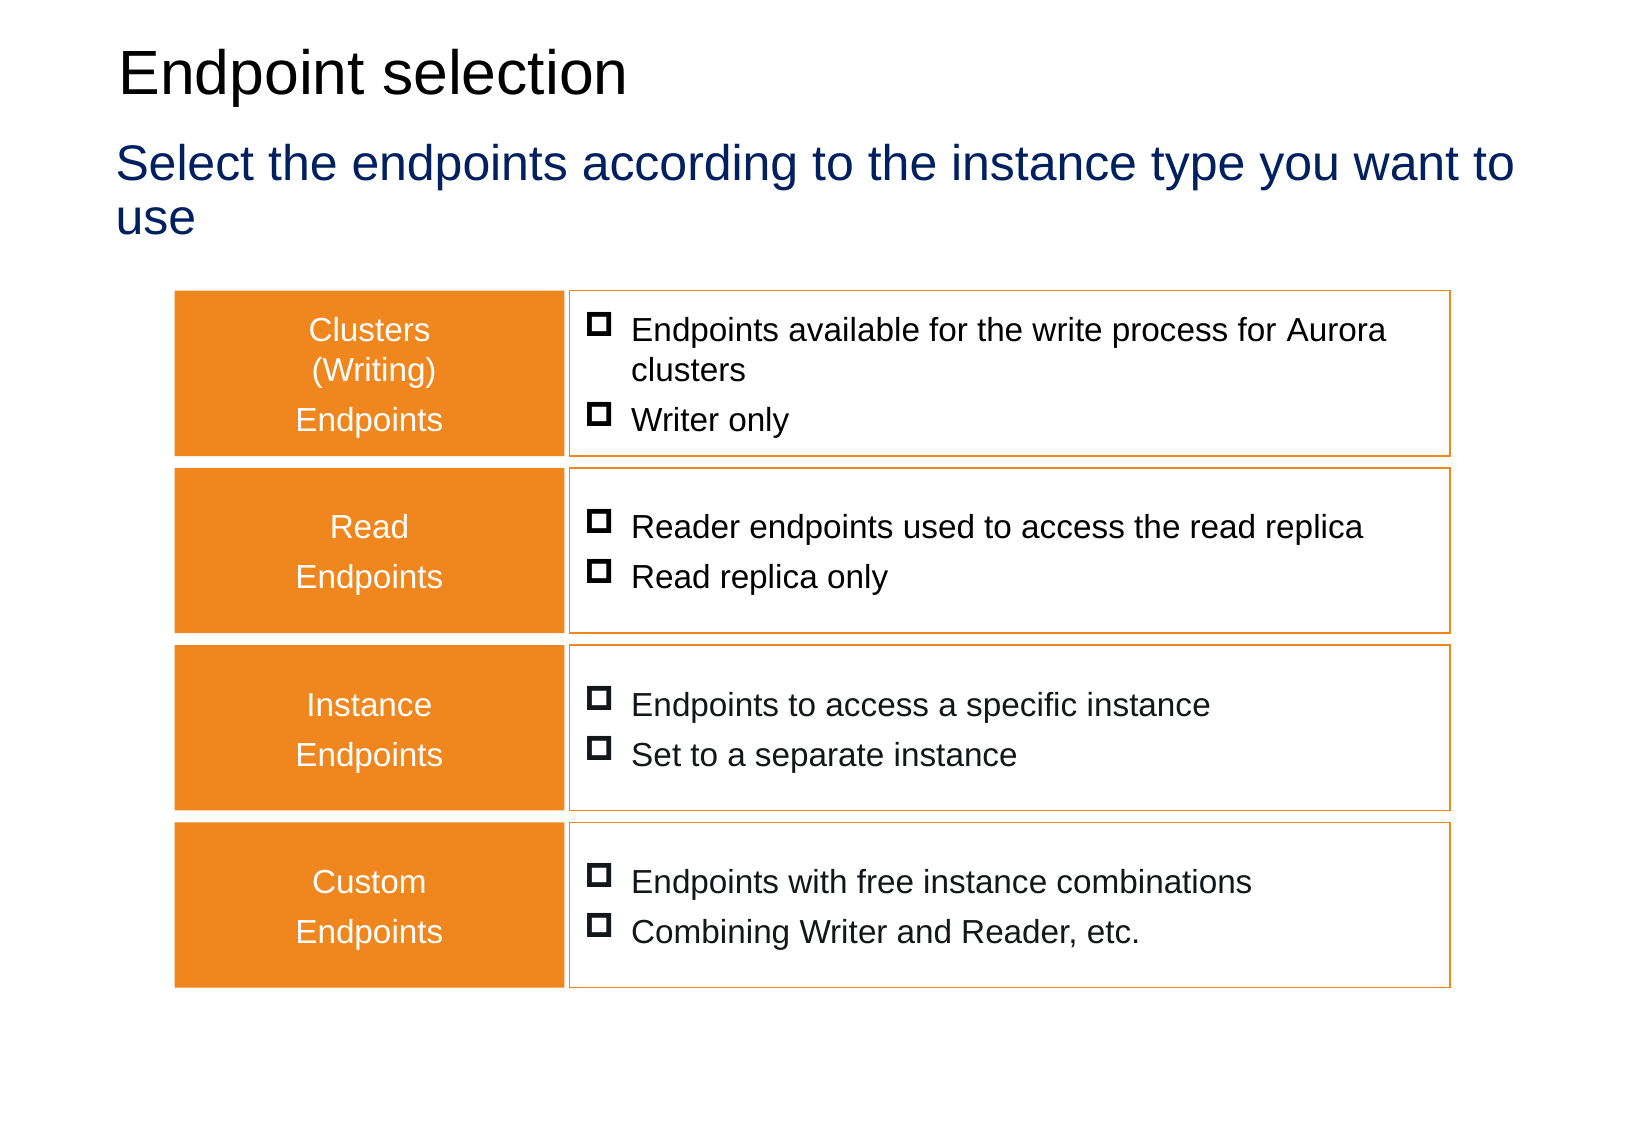

Endpoint selection
Select the endpoints according to the instance type you want to use
Clusters
 (Writing)
Endpoints
Endpoints available for the write process for Aurora clusters
Writer only
Read
Endpoints
Reader endpoints used to access the read replica
Read replica only
Instance
Endpoints
Endpoints to access a specific instance
Set to a separate instance
Custom
Endpoints
Endpoints with free instance combinations
Combining Writer and Reader, etc.